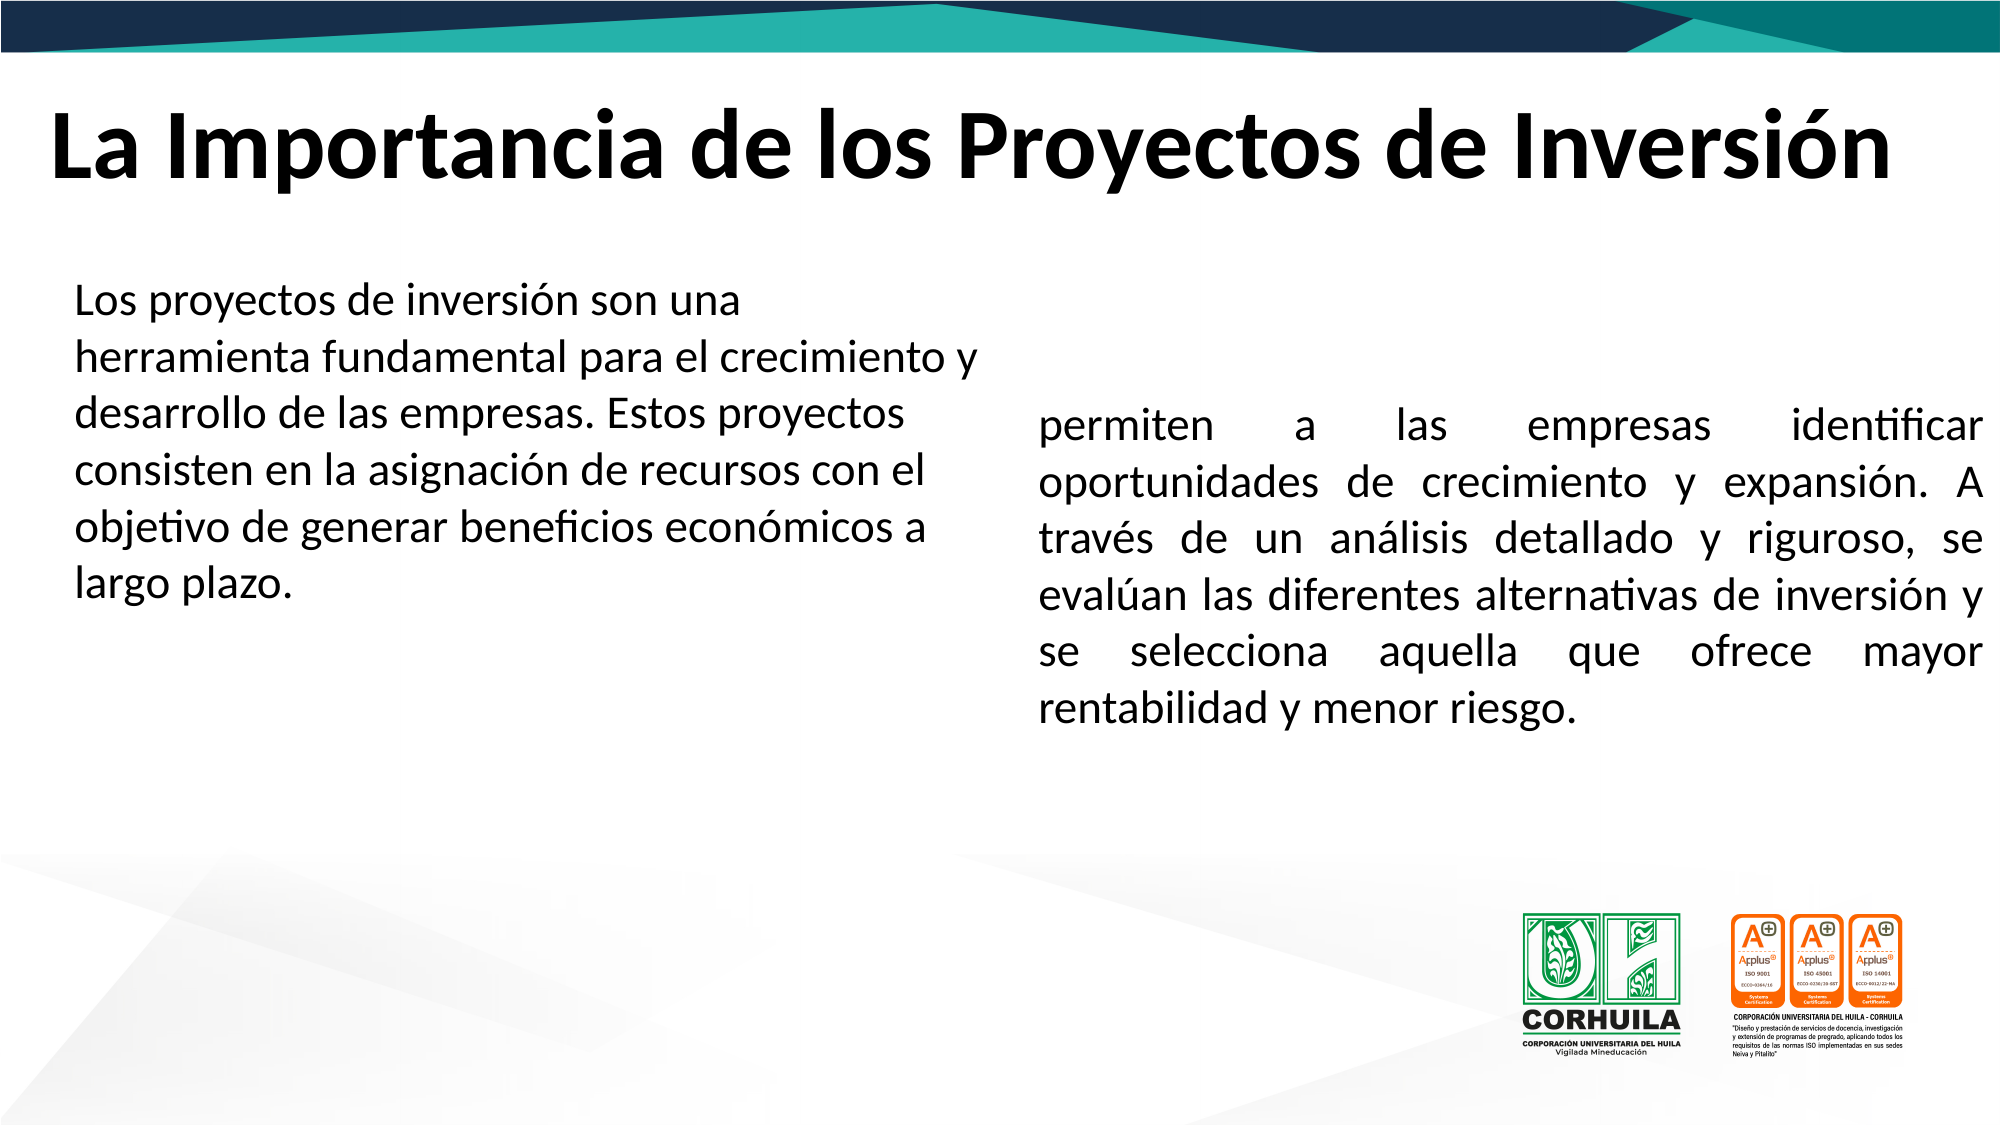

La Importancia de los Proyectos de Inversión
Los proyectos de inversión son una herramienta fundamental para el crecimiento y desarrollo de las empresas. Estos proyectos consisten en la asignación de recursos con el objetivo de generar beneficios económicos a largo plazo.
permiten a las empresas identificar oportunidades de crecimiento y expansión. A través de un análisis detallado y riguroso, se evalúan las diferentes alternativas de inversión y se selecciona aquella que ofrece mayor rentabilidad y menor riesgo.